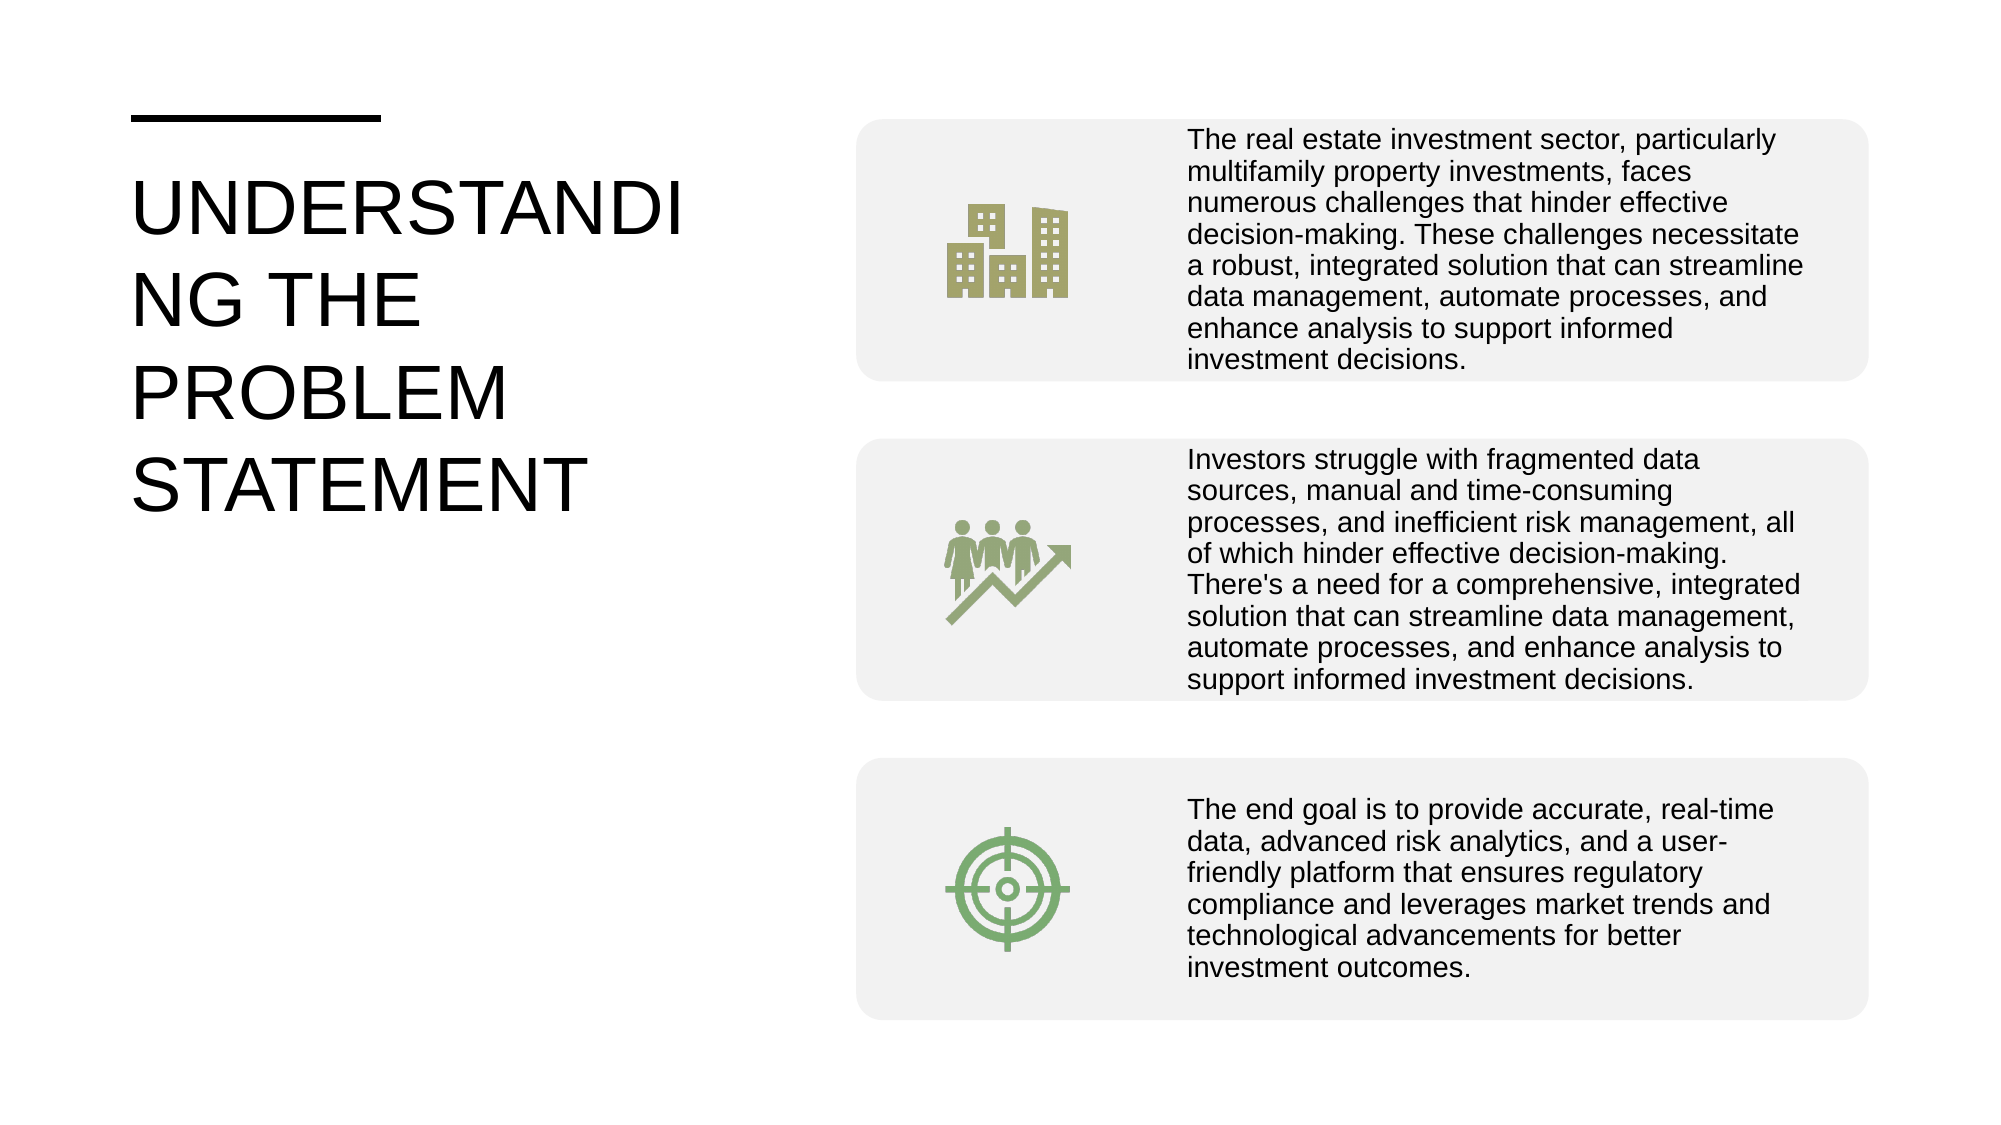

The real estate investment sector, particularly multifamily property investments, faces numerous challenges that hinder effective decision-making. These challenges necessitate a robust, integrated solution that can streamline data management, automate processes, and enhance analysis to support informed investment decisions.
Investors struggle with fragmented data sources, manual and time-consuming processes, and inefficient risk management, all of which hinder effective decision-making. There's a need for a comprehensive, integrated solution that can streamline data management, automate processes, and enhance analysis to support informed investment decisions.
The end goal is to provide accurate, real-time data, advanced risk analytics, and a user-friendly platform that ensures regulatory compliance and leverages market trends and technological advancements for better investment outcomes.
# Understanding the problem statement